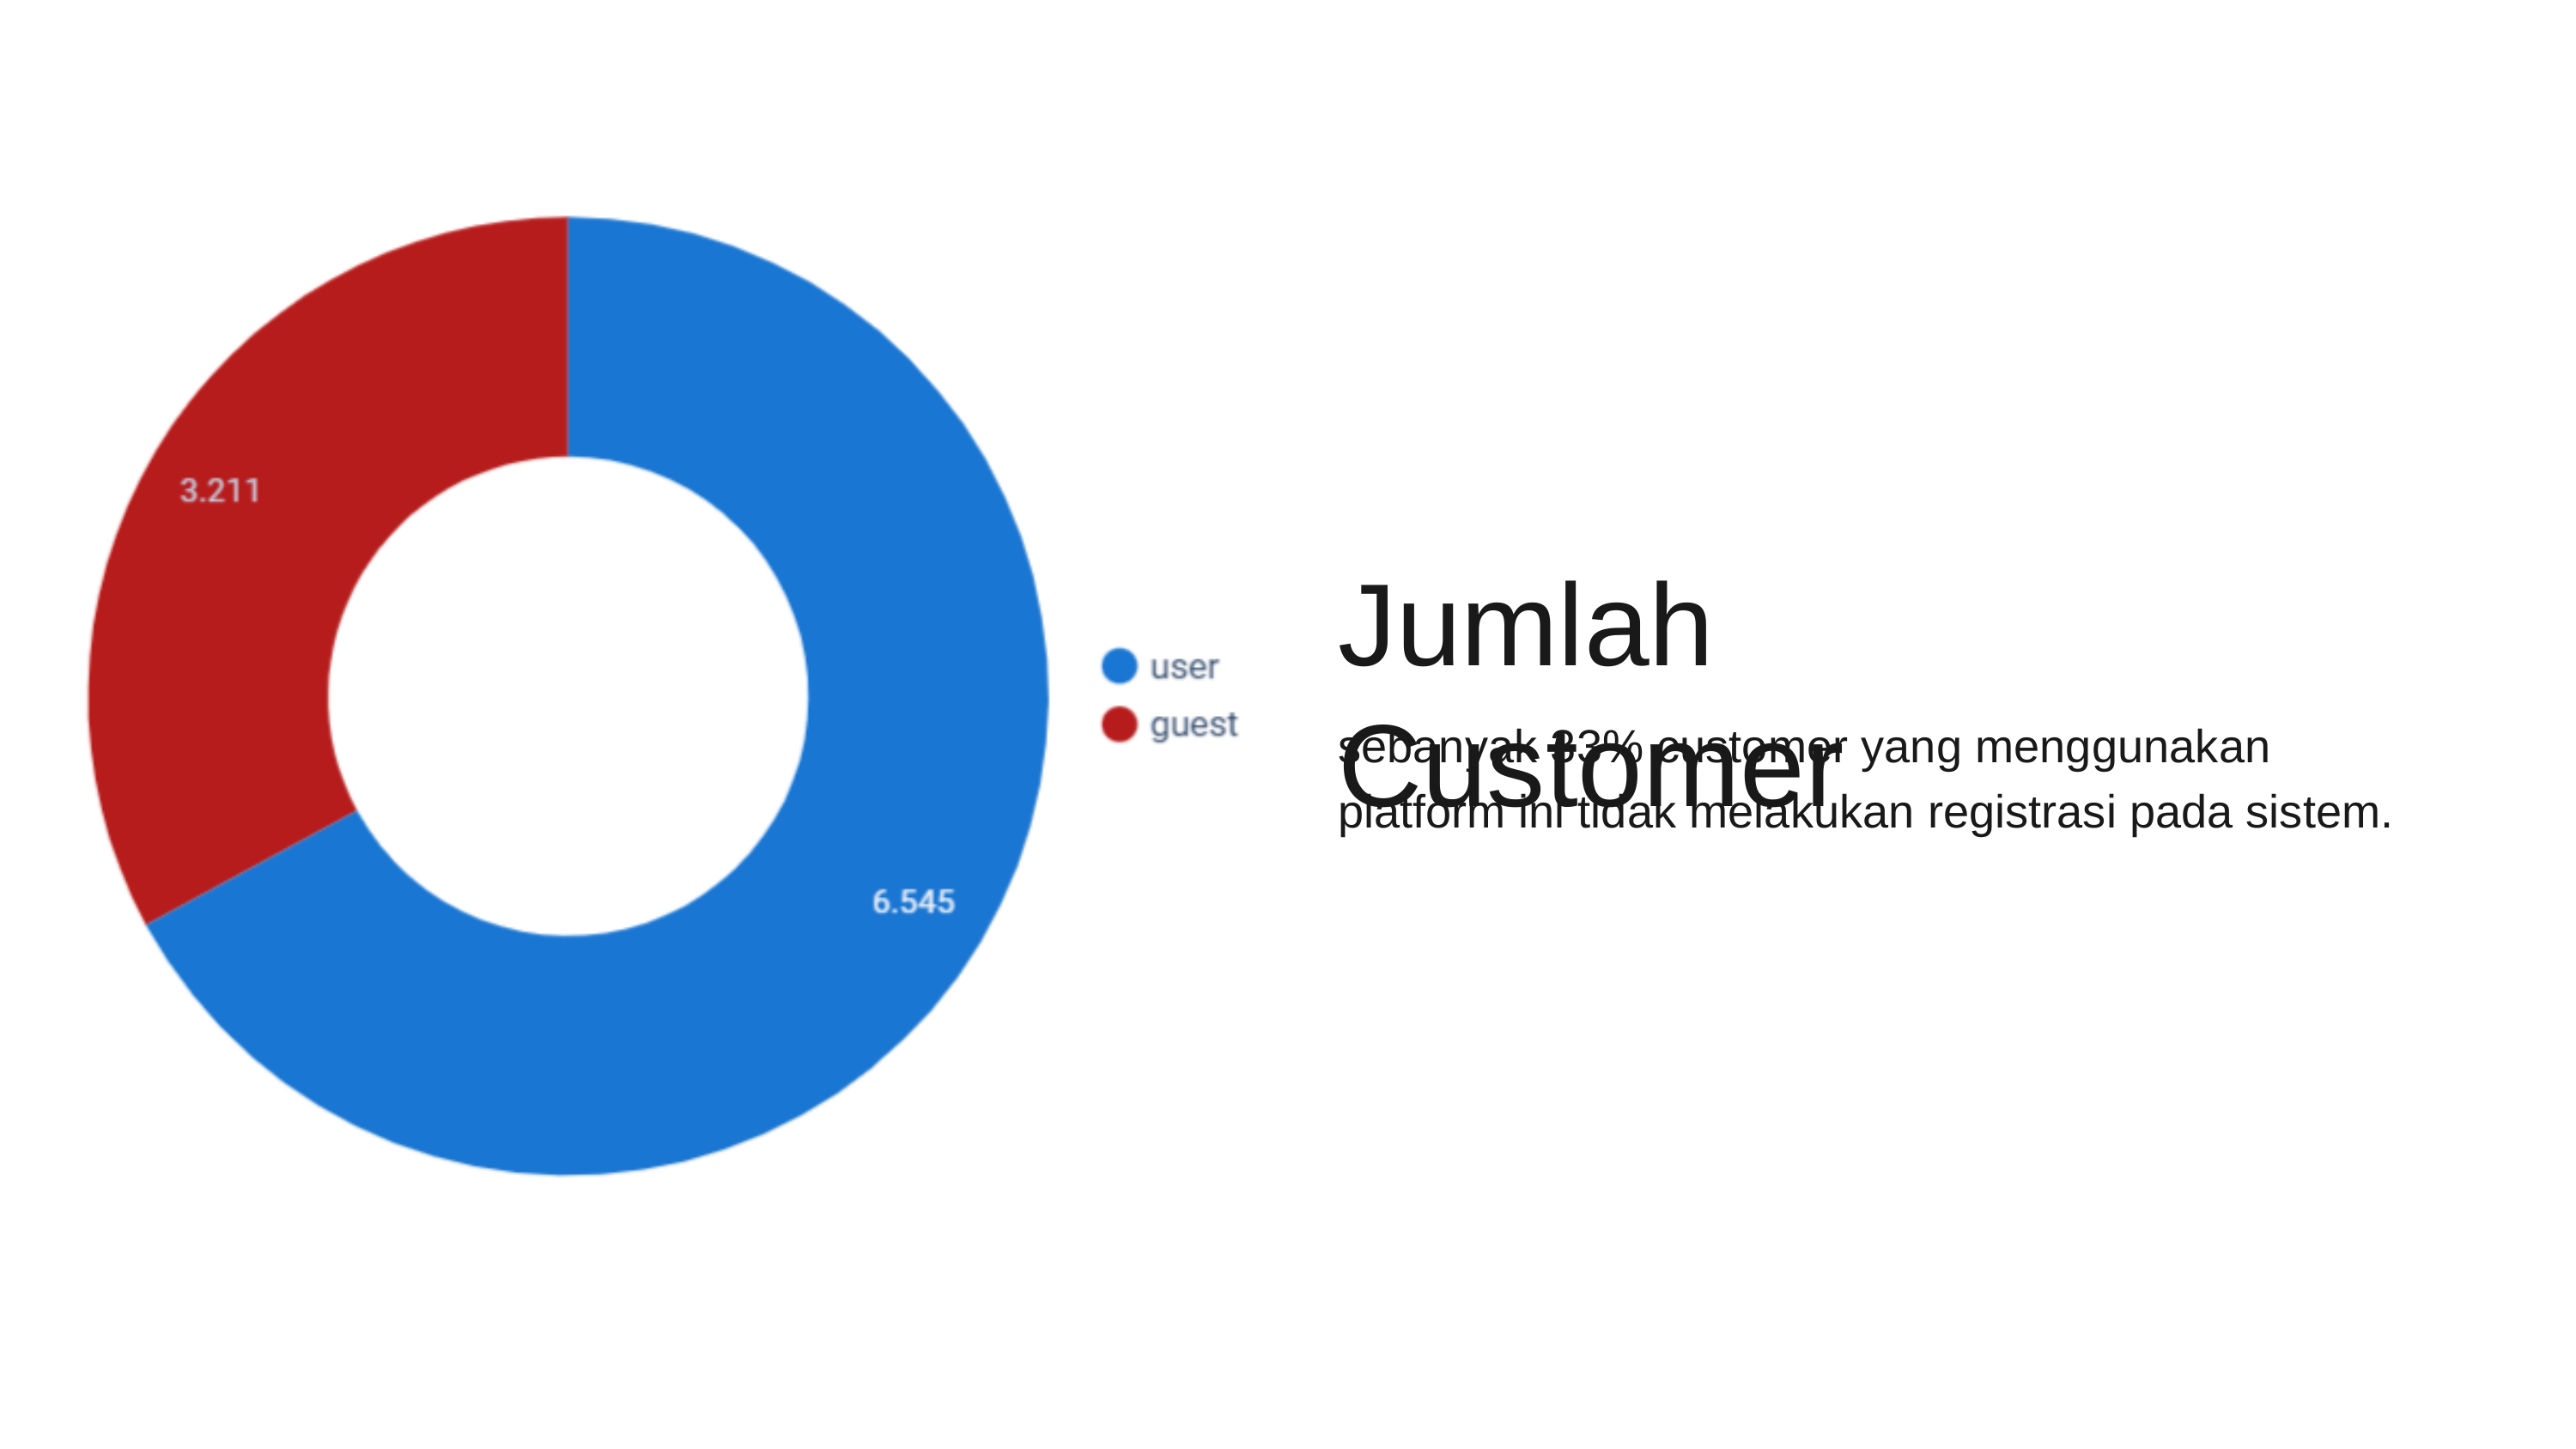

Jumlah Customer

sebanyak 33% customer yang menggunakan platform ini tidak melakukan registrasi pada sistem.